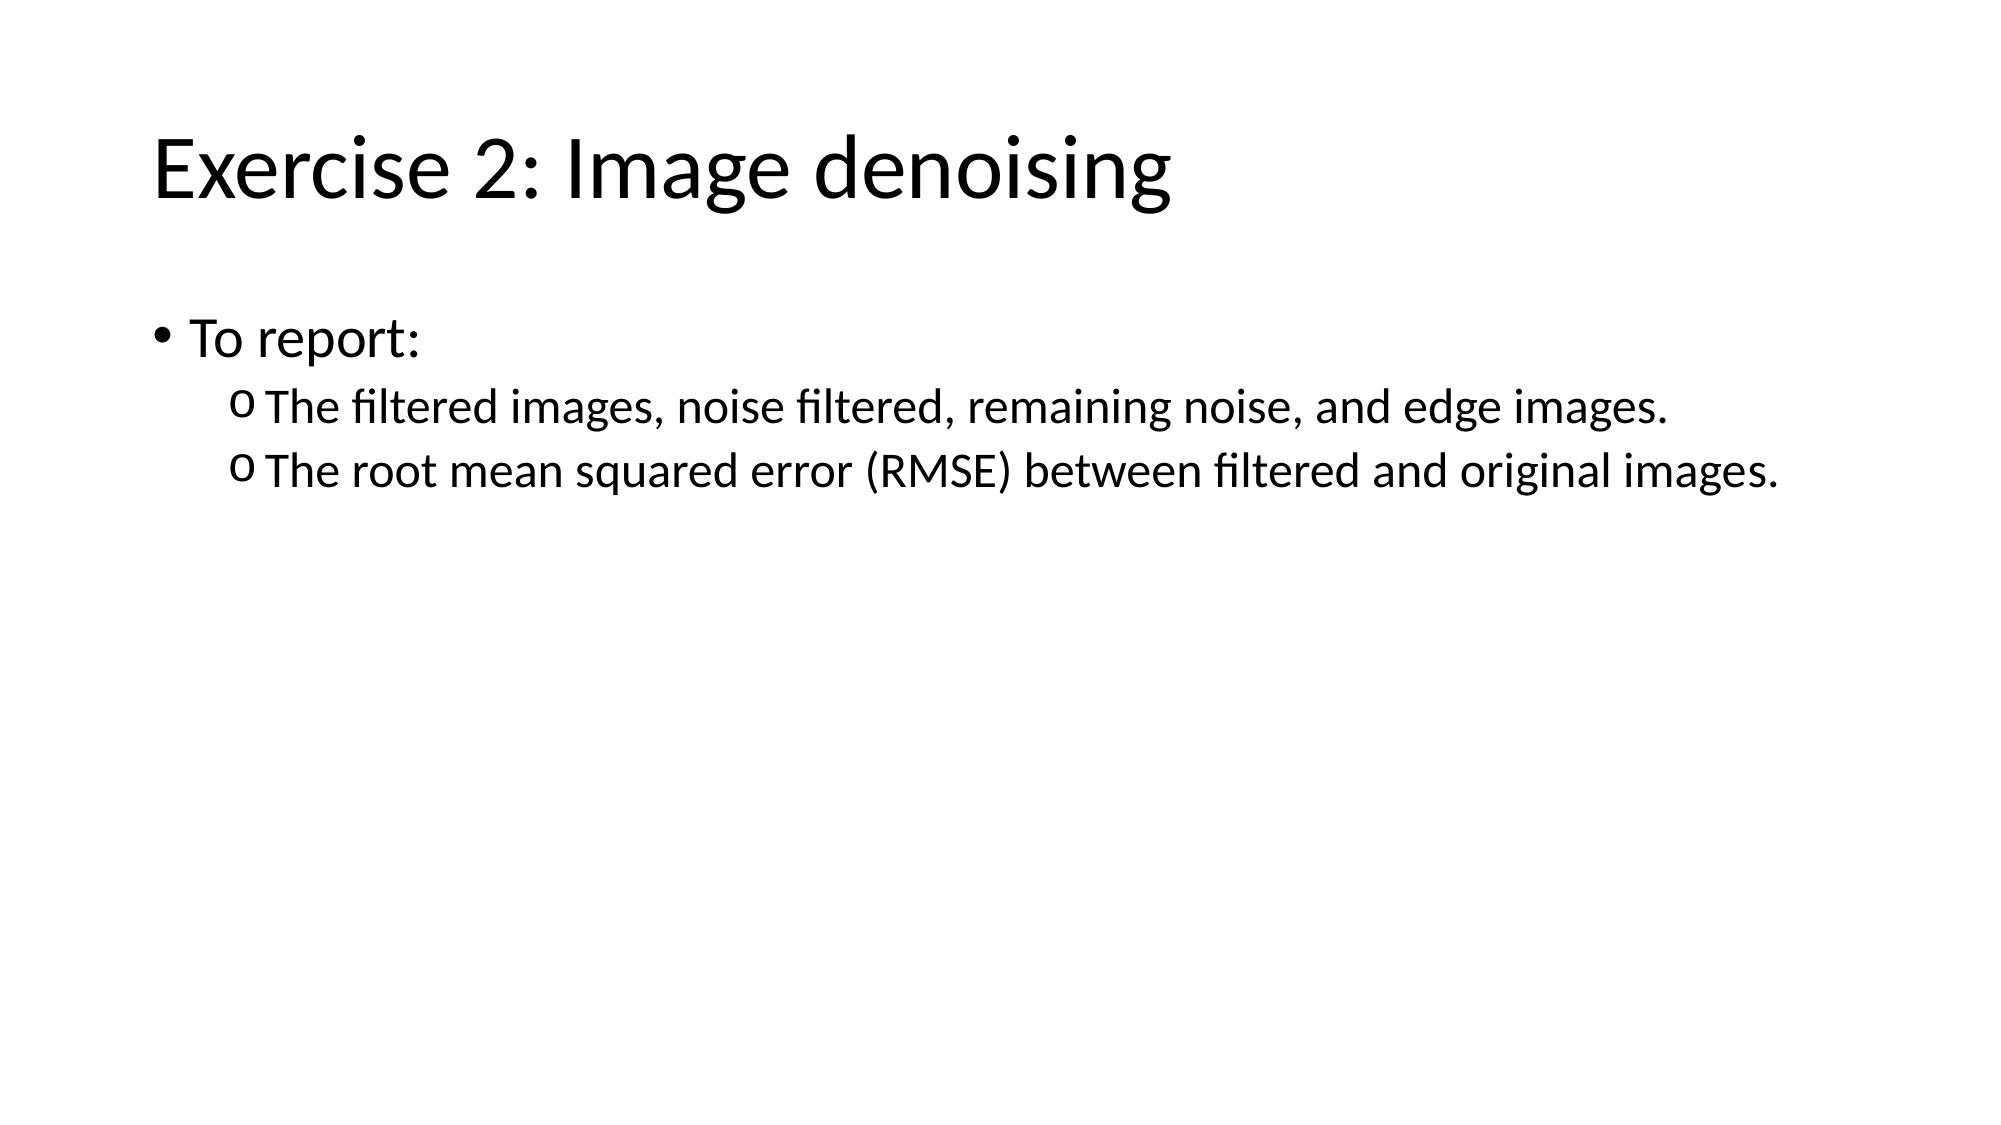

# Exercise 2: Image denoising
To report:
The filtered images, noise filtered, remaining noise, and edge images.
The root mean squared error (RMSE) between filtered and original images.